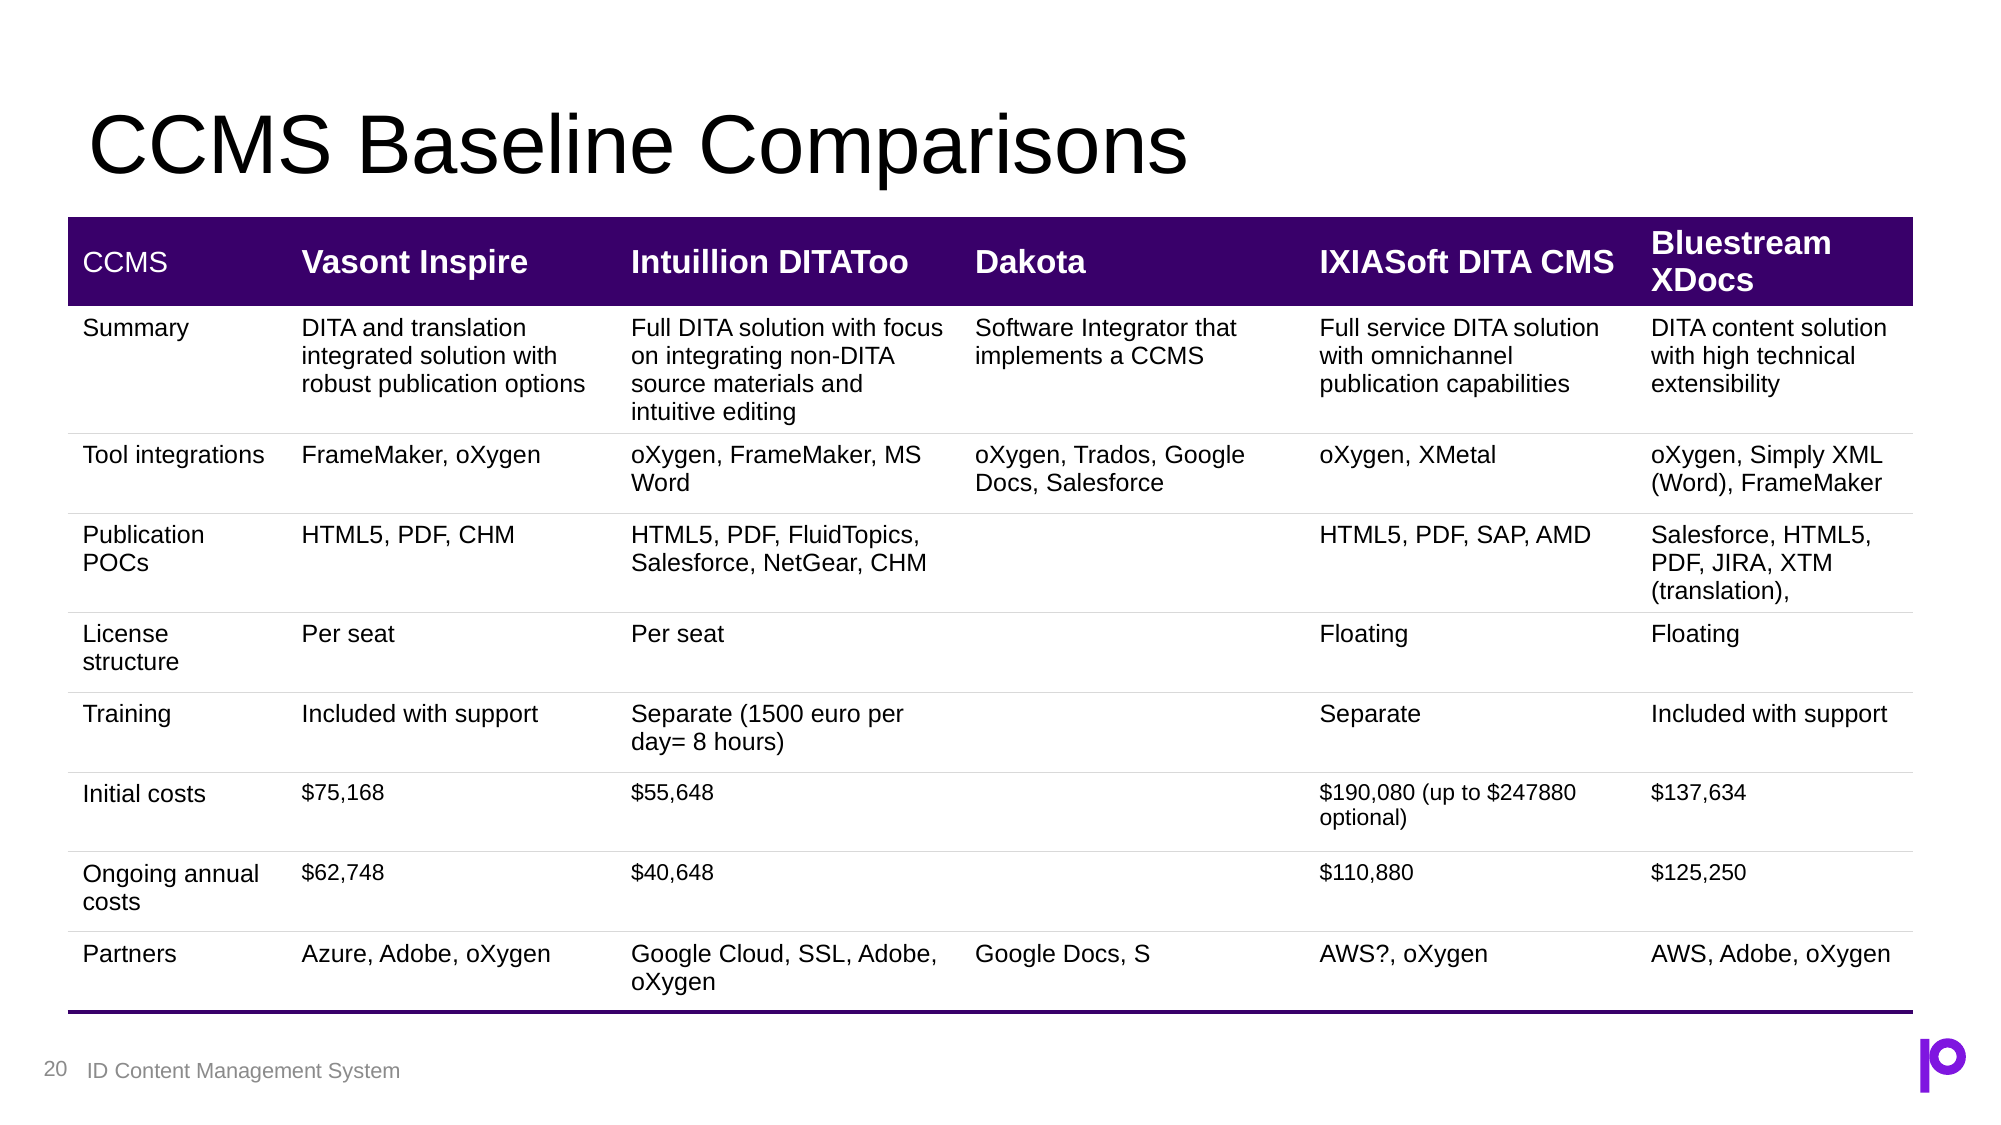

# CCMS Baseline Comparisons
| CCMS | Vasont Inspire | Intuillion DITAToo | Dakota | IXIASoft DITA CMS | Bluestream XDocs |
| --- | --- | --- | --- | --- | --- |
| Summary | DITA and translation integrated solution with robust publication options | Full DITA solution with focus on integrating non-DITA source materials and intuitive editing | Software Integrator that implements a CCMS | Full service DITA solution with omnichannel publication capabilities | DITA content solution with high technical extensibility |
| Tool integrations | FrameMaker, oXygen | oXygen, FrameMaker, MS Word | oXygen, Trados, Google Docs, Salesforce | oXygen, XMetal | oXygen, Simply XML (Word), FrameMaker |
| Publication POCs | HTML5, PDF, CHM | HTML5, PDF, FluidTopics, Salesforce, NetGear, CHM |  | HTML5, PDF, SAP, AMD | Salesforce, HTML5, PDF, JIRA, XTM (translation), |
| License structure | Per seat | Per seat |  | Floating | Floating |
| Training | Included with support | Separate (1500 euro per day= 8 hours) |  | Separate | Included with support |
| Initial costs | $75,168 | $55,648 |  | $190,080 (up to $247880 optional) | $137,634 |
| Ongoing annual costs | $62,748 | $40,648 |  | $110,880 | $125,250 |
| Partners | Azure, Adobe, oXygen | Google Cloud, SSL, Adobe, oXygen | Google Docs, S | AWS?, oXygen | AWS, Adobe, oXygen |
ID Content Management System
20